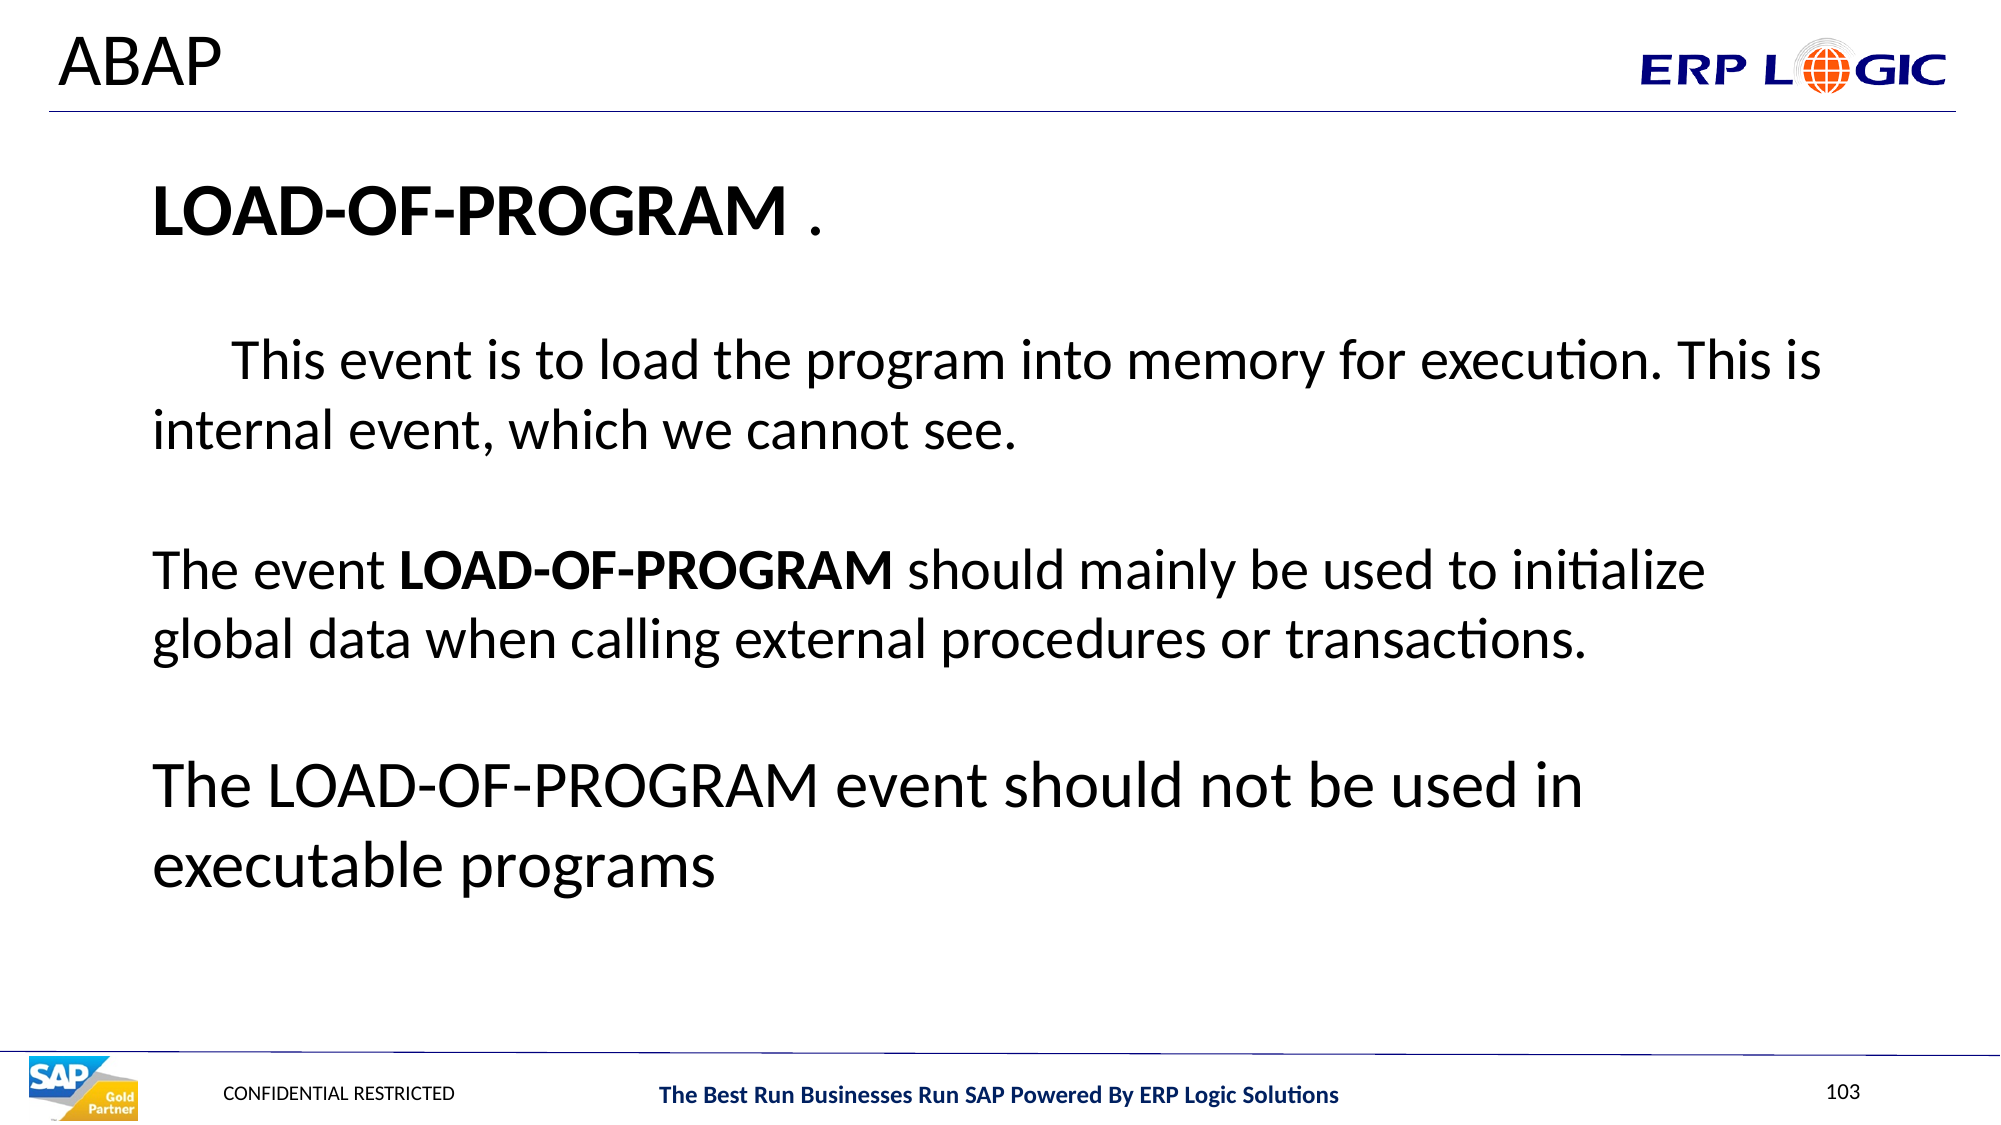

# ABAP

LOAD-OF-PROGRAM .
      This event is to load the program into memory for execution. This is internal event, which we cannot see.

The event LOAD-OF-PROGRAM should mainly be used to initialize global data when calling external procedures or transactions.

The LOAD-OF-PROGRAM event should not be used in executable programs